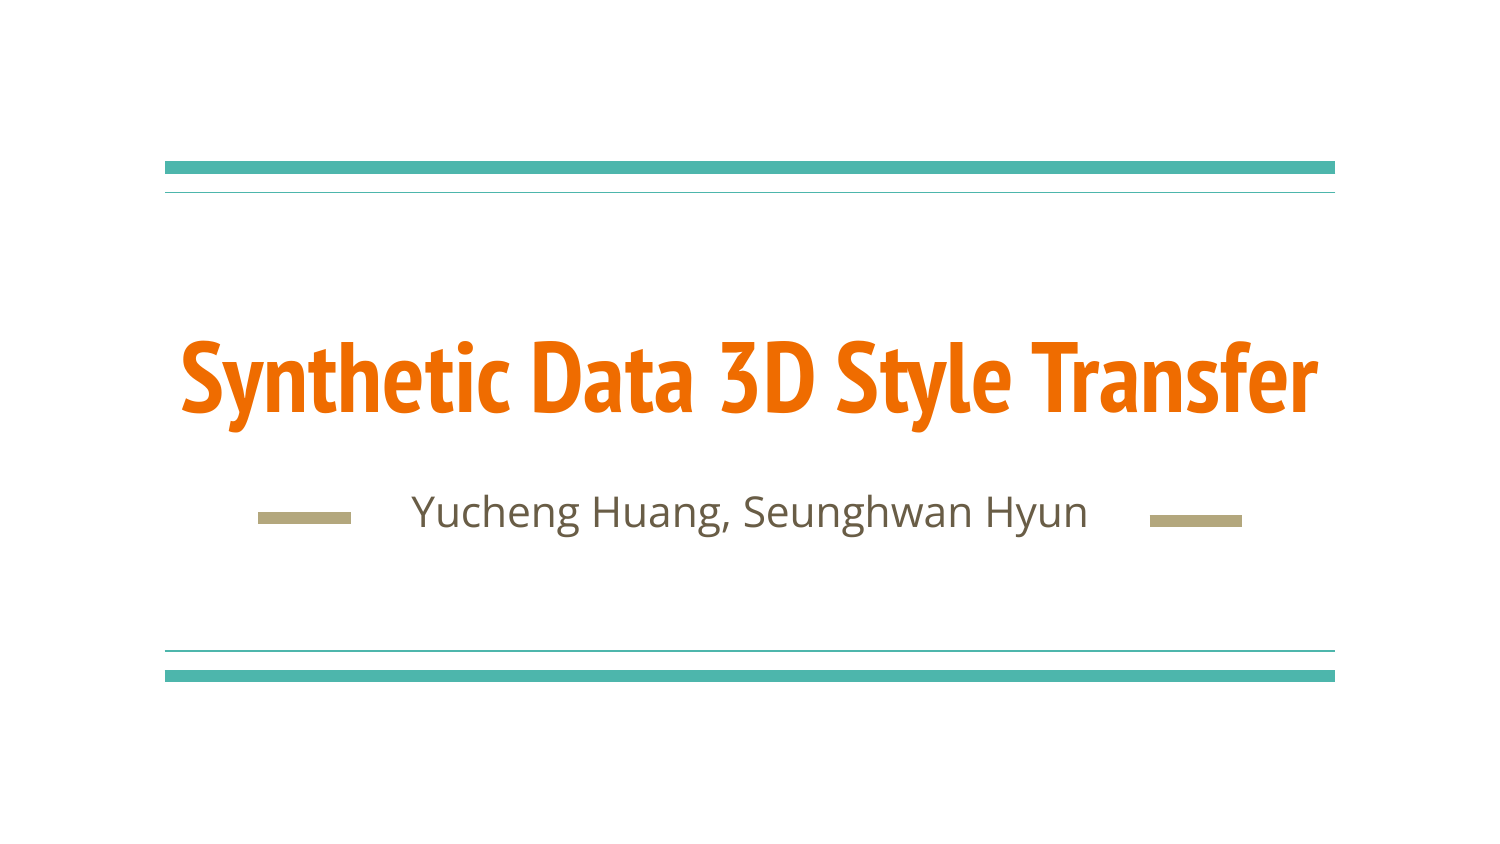

# Synthetic Data 3D Style Transfer
Yucheng Huang, Seunghwan Hyun